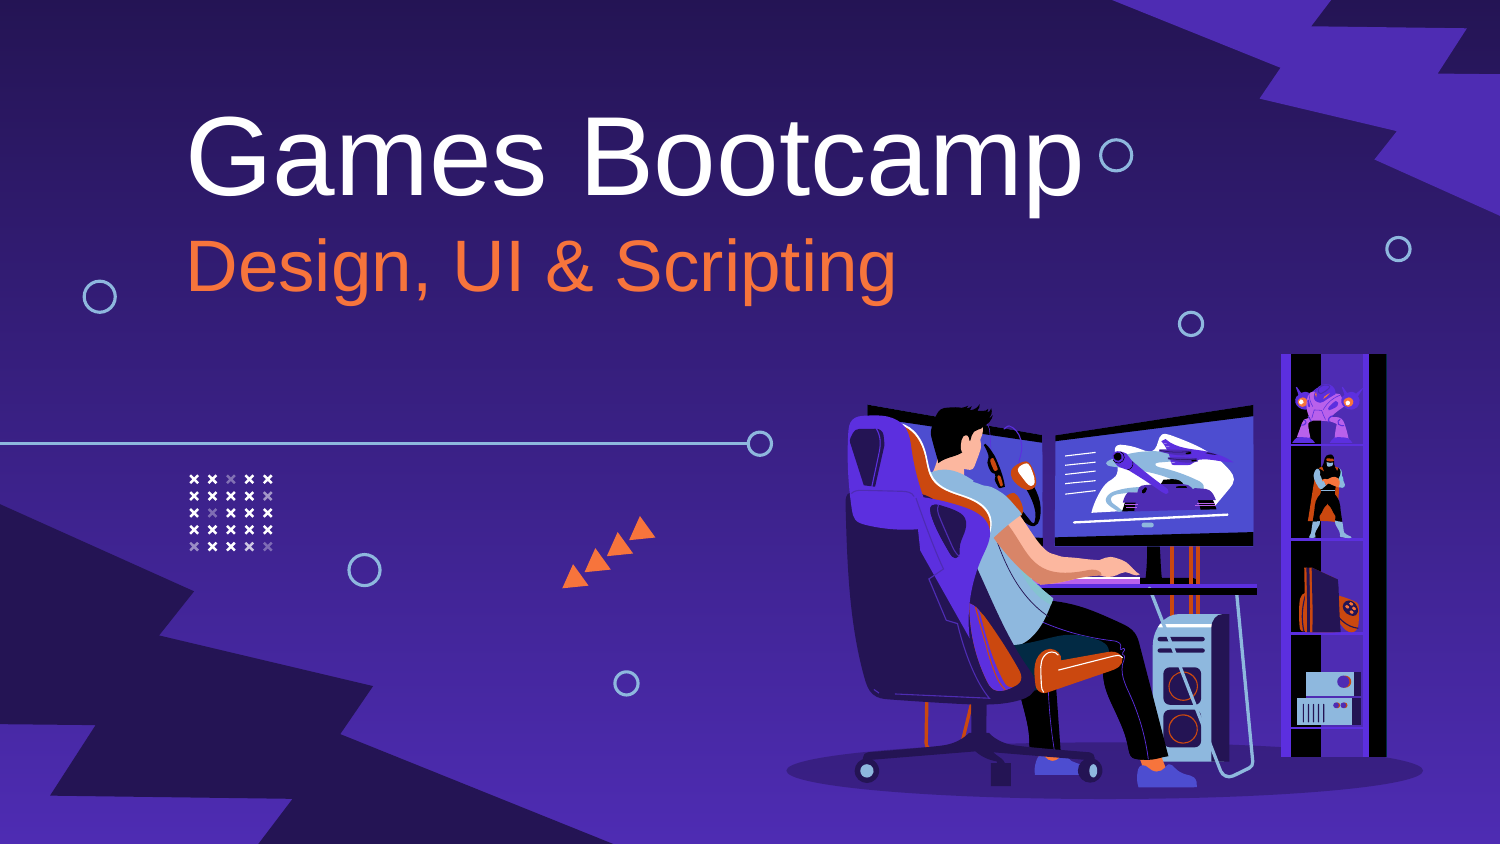

# Games Bootcamp Design, UI & Scripting